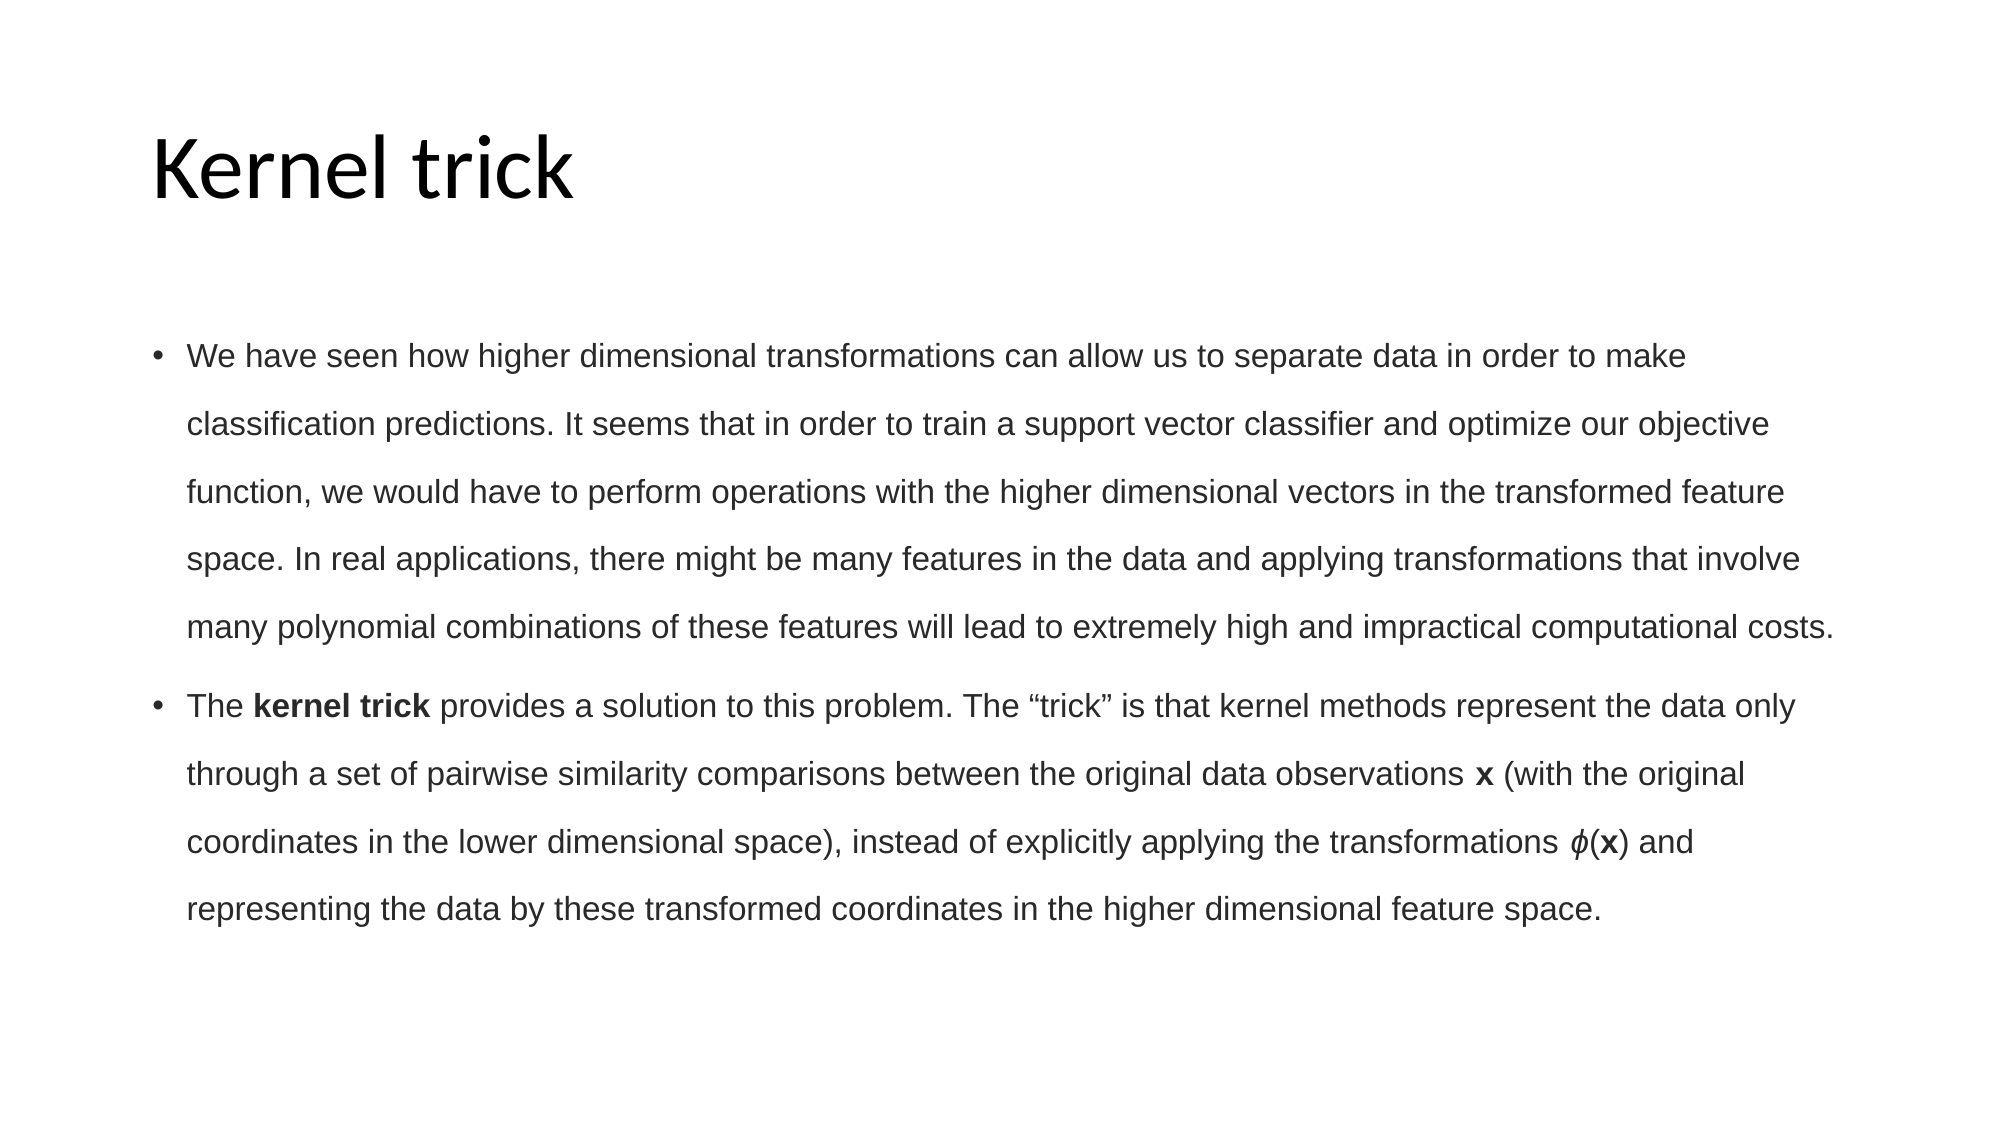

# Kernel trick
We have seen how higher dimensional transformations can allow us to separate data in order to make classification predictions. It seems that in order to train a support vector classifier and optimize our objective function, we would have to perform operations with the higher dimensional vectors in the transformed feature space. In real applications, there might be many features in the data and applying transformations that involve many polynomial combinations of these features will lead to extremely high and impractical computational costs.
The kernel trick provides a solution to this problem. The “trick” is that kernel methods represent the data only through a set of pairwise similarity comparisons between the original data observations x (with the original coordinates in the lower dimensional space), instead of explicitly applying the transformations ϕ(x) and representing the data by these transformed coordinates in the higher dimensional feature space.